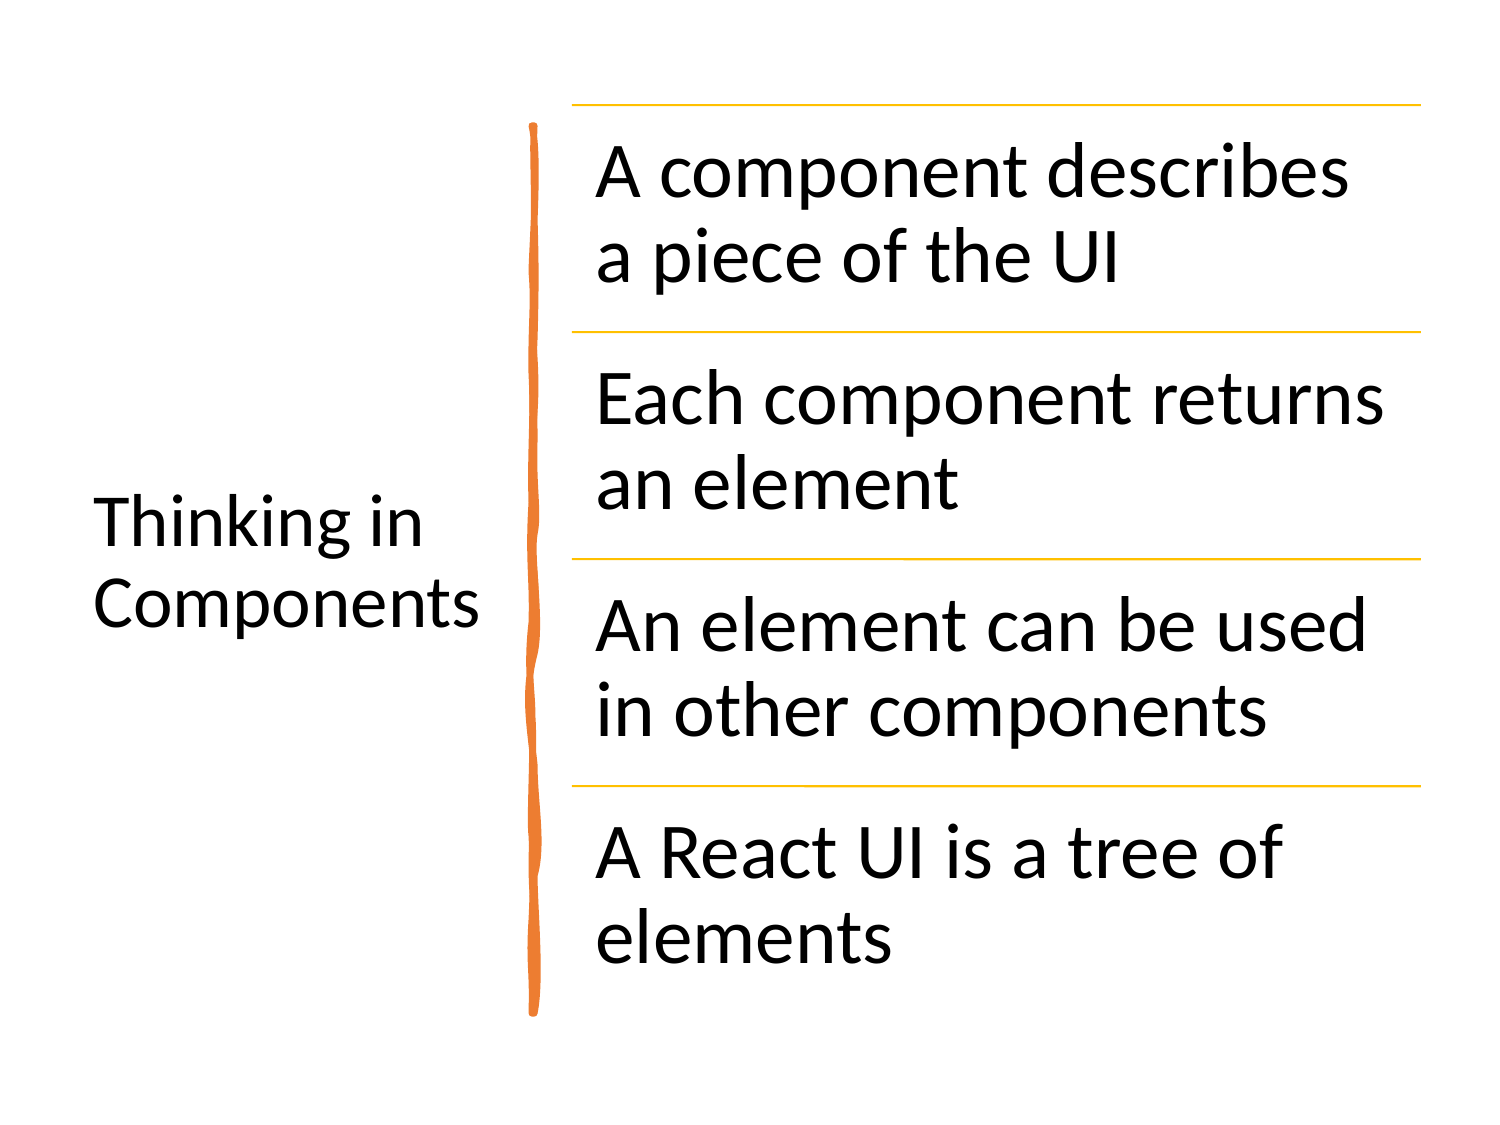

A component describes a piece of the UI
Each component returns an element
An element can be used in other components
A React UI is a tree of elements
# Thinking in Components